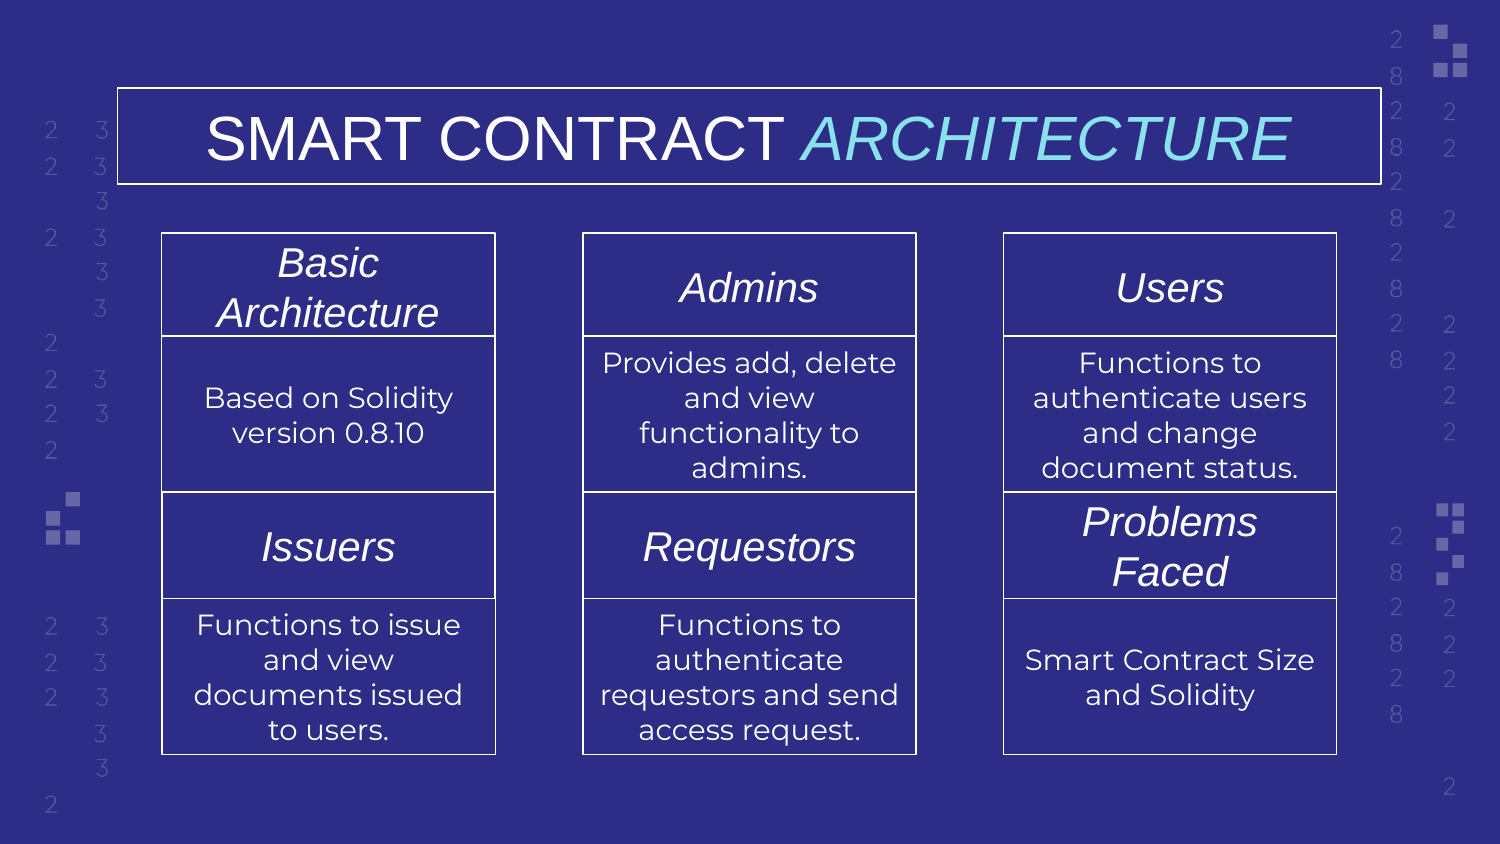

SMART CONTRACT ARCHITECTURE
# Basic Architecture
Admins
Users
Based on Solidity version 0.8.10
Provides add, delete and view functionality to admins.
Functions to authenticate users and change document status.
Issuers
Requestors
Problems Faced
Functions to issue and view documents issued to users.
Functions to authenticate requestors and send access request.
Smart Contract Size and Solidity